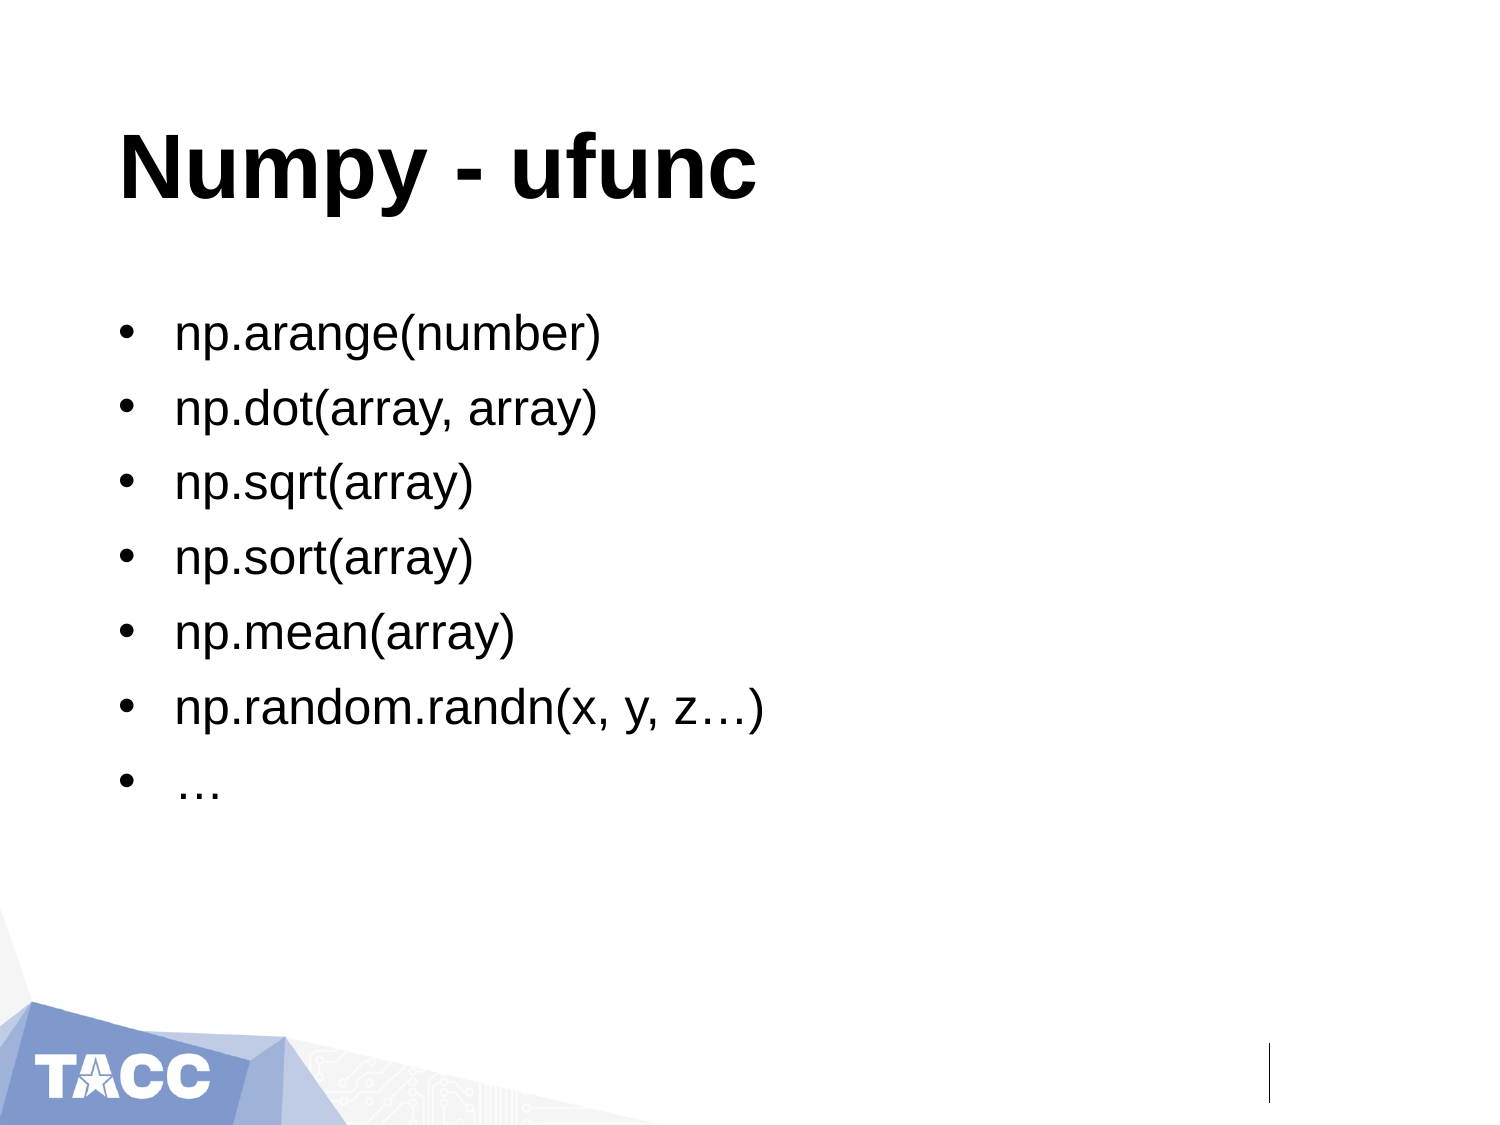

# Numpy - ufunc
np.arange(number)
np.dot(array, array)
np.sqrt(array)
np.sort(array)
np.mean(array)
np.random.randn(x, y, z…)
…